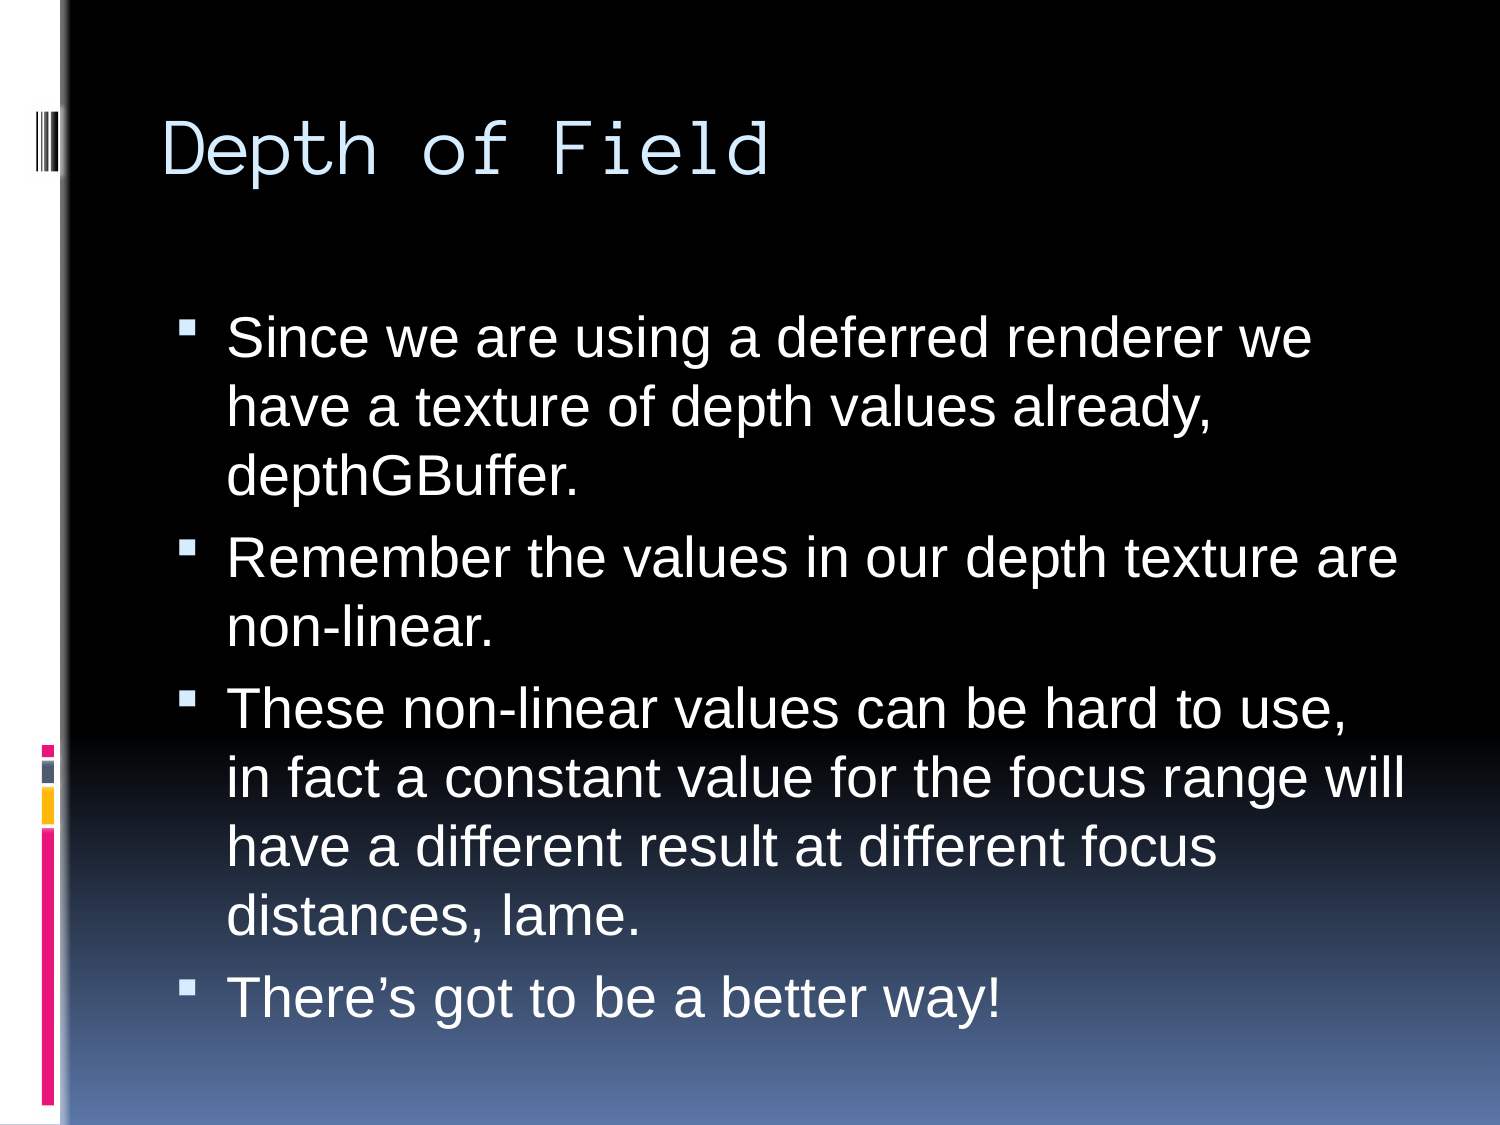

# Depth of Field
Since we are using a deferred renderer we have a texture of depth values already, depthGBuffer.
Remember the values in our depth texture are non-linear.
These non-linear values can be hard to use, in fact a constant value for the focus range will have a different result at different focus distances, lame.
There’s got to be a better way!